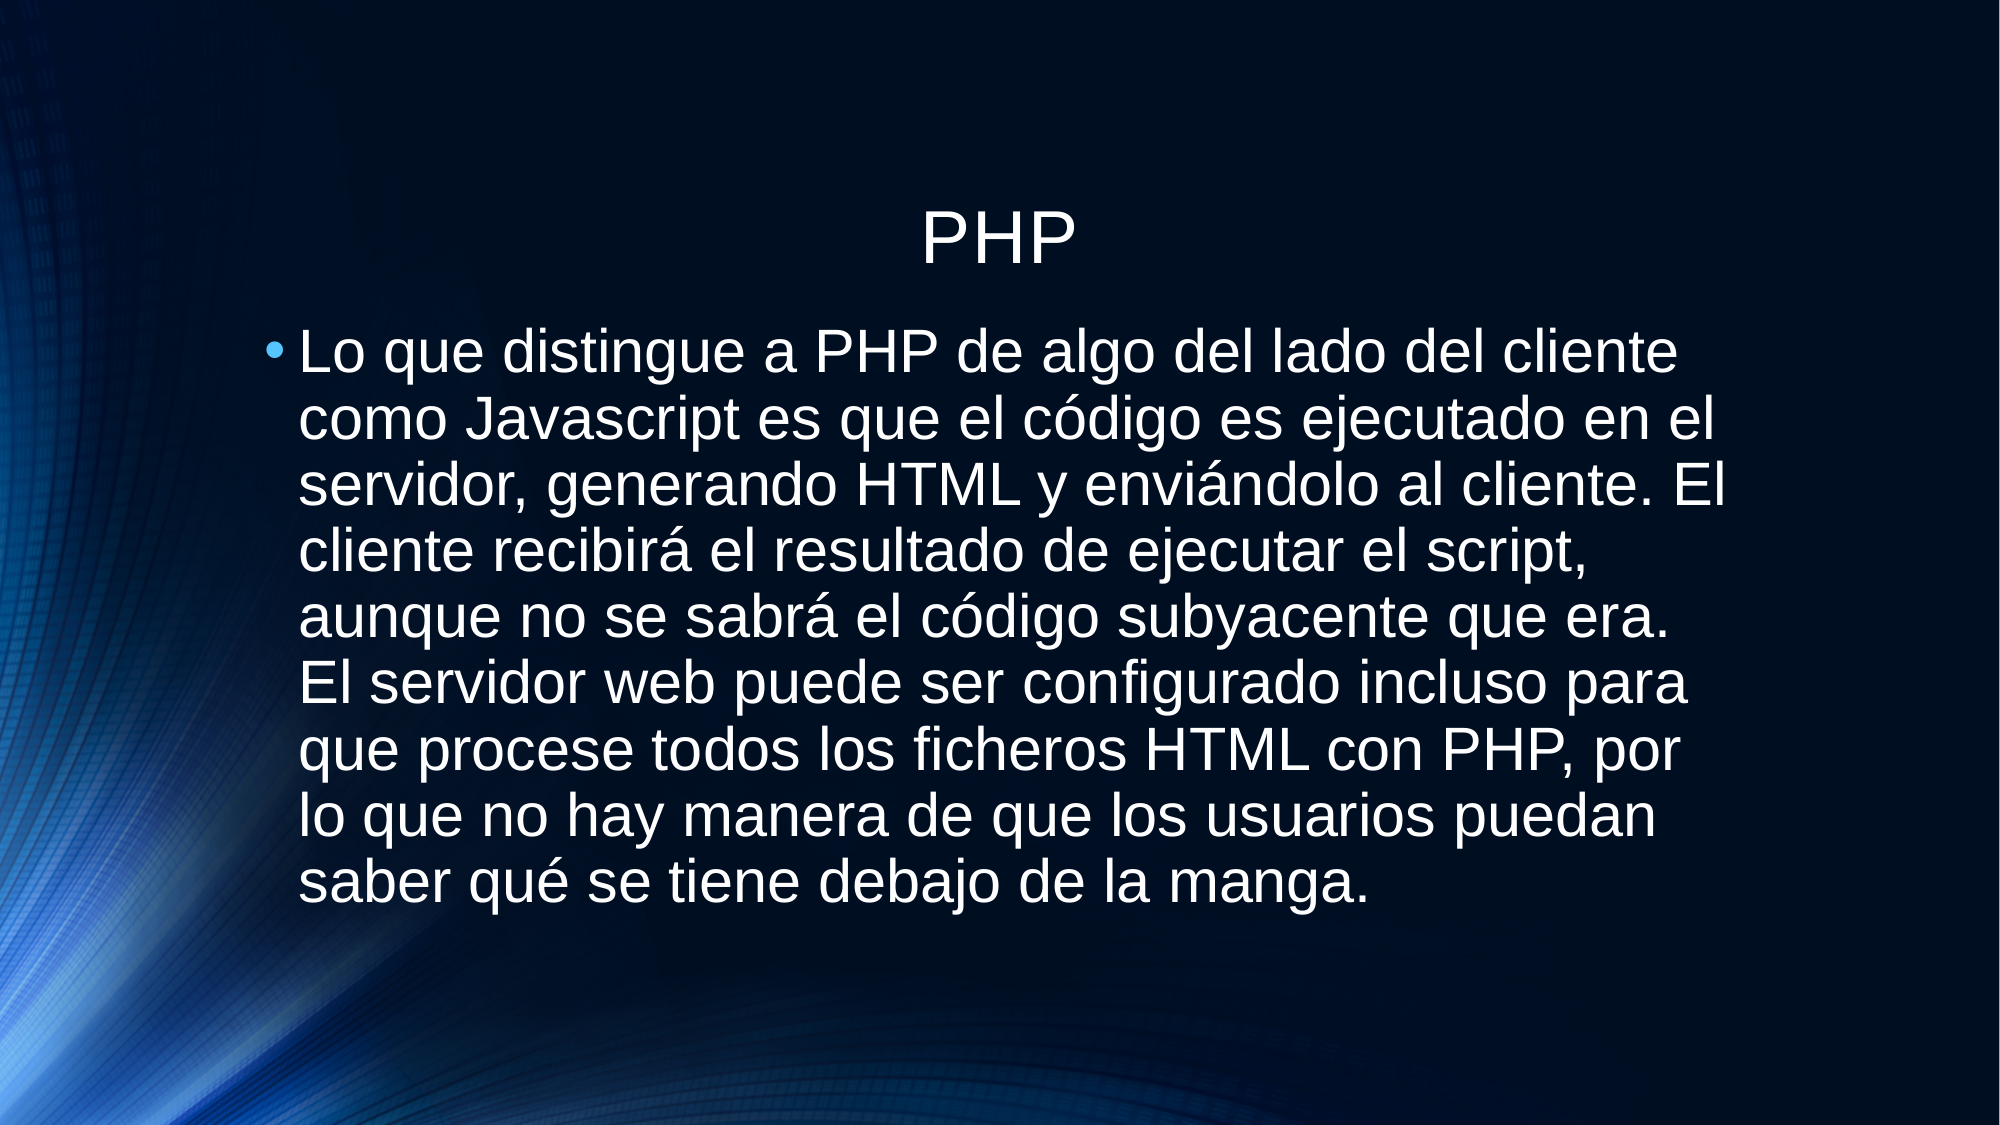

# PHP
Lo que distingue a PHP de algo del lado del cliente como Javascript es que el código es ejecutado en el servidor, generando HTML y enviándolo al cliente. El cliente recibirá el resultado de ejecutar el script, aunque no se sabrá el código subyacente que era. El servidor web puede ser configurado incluso para que procese todos los ficheros HTML con PHP, por lo que no hay manera de que los usuarios puedan saber qué se tiene debajo de la manga.